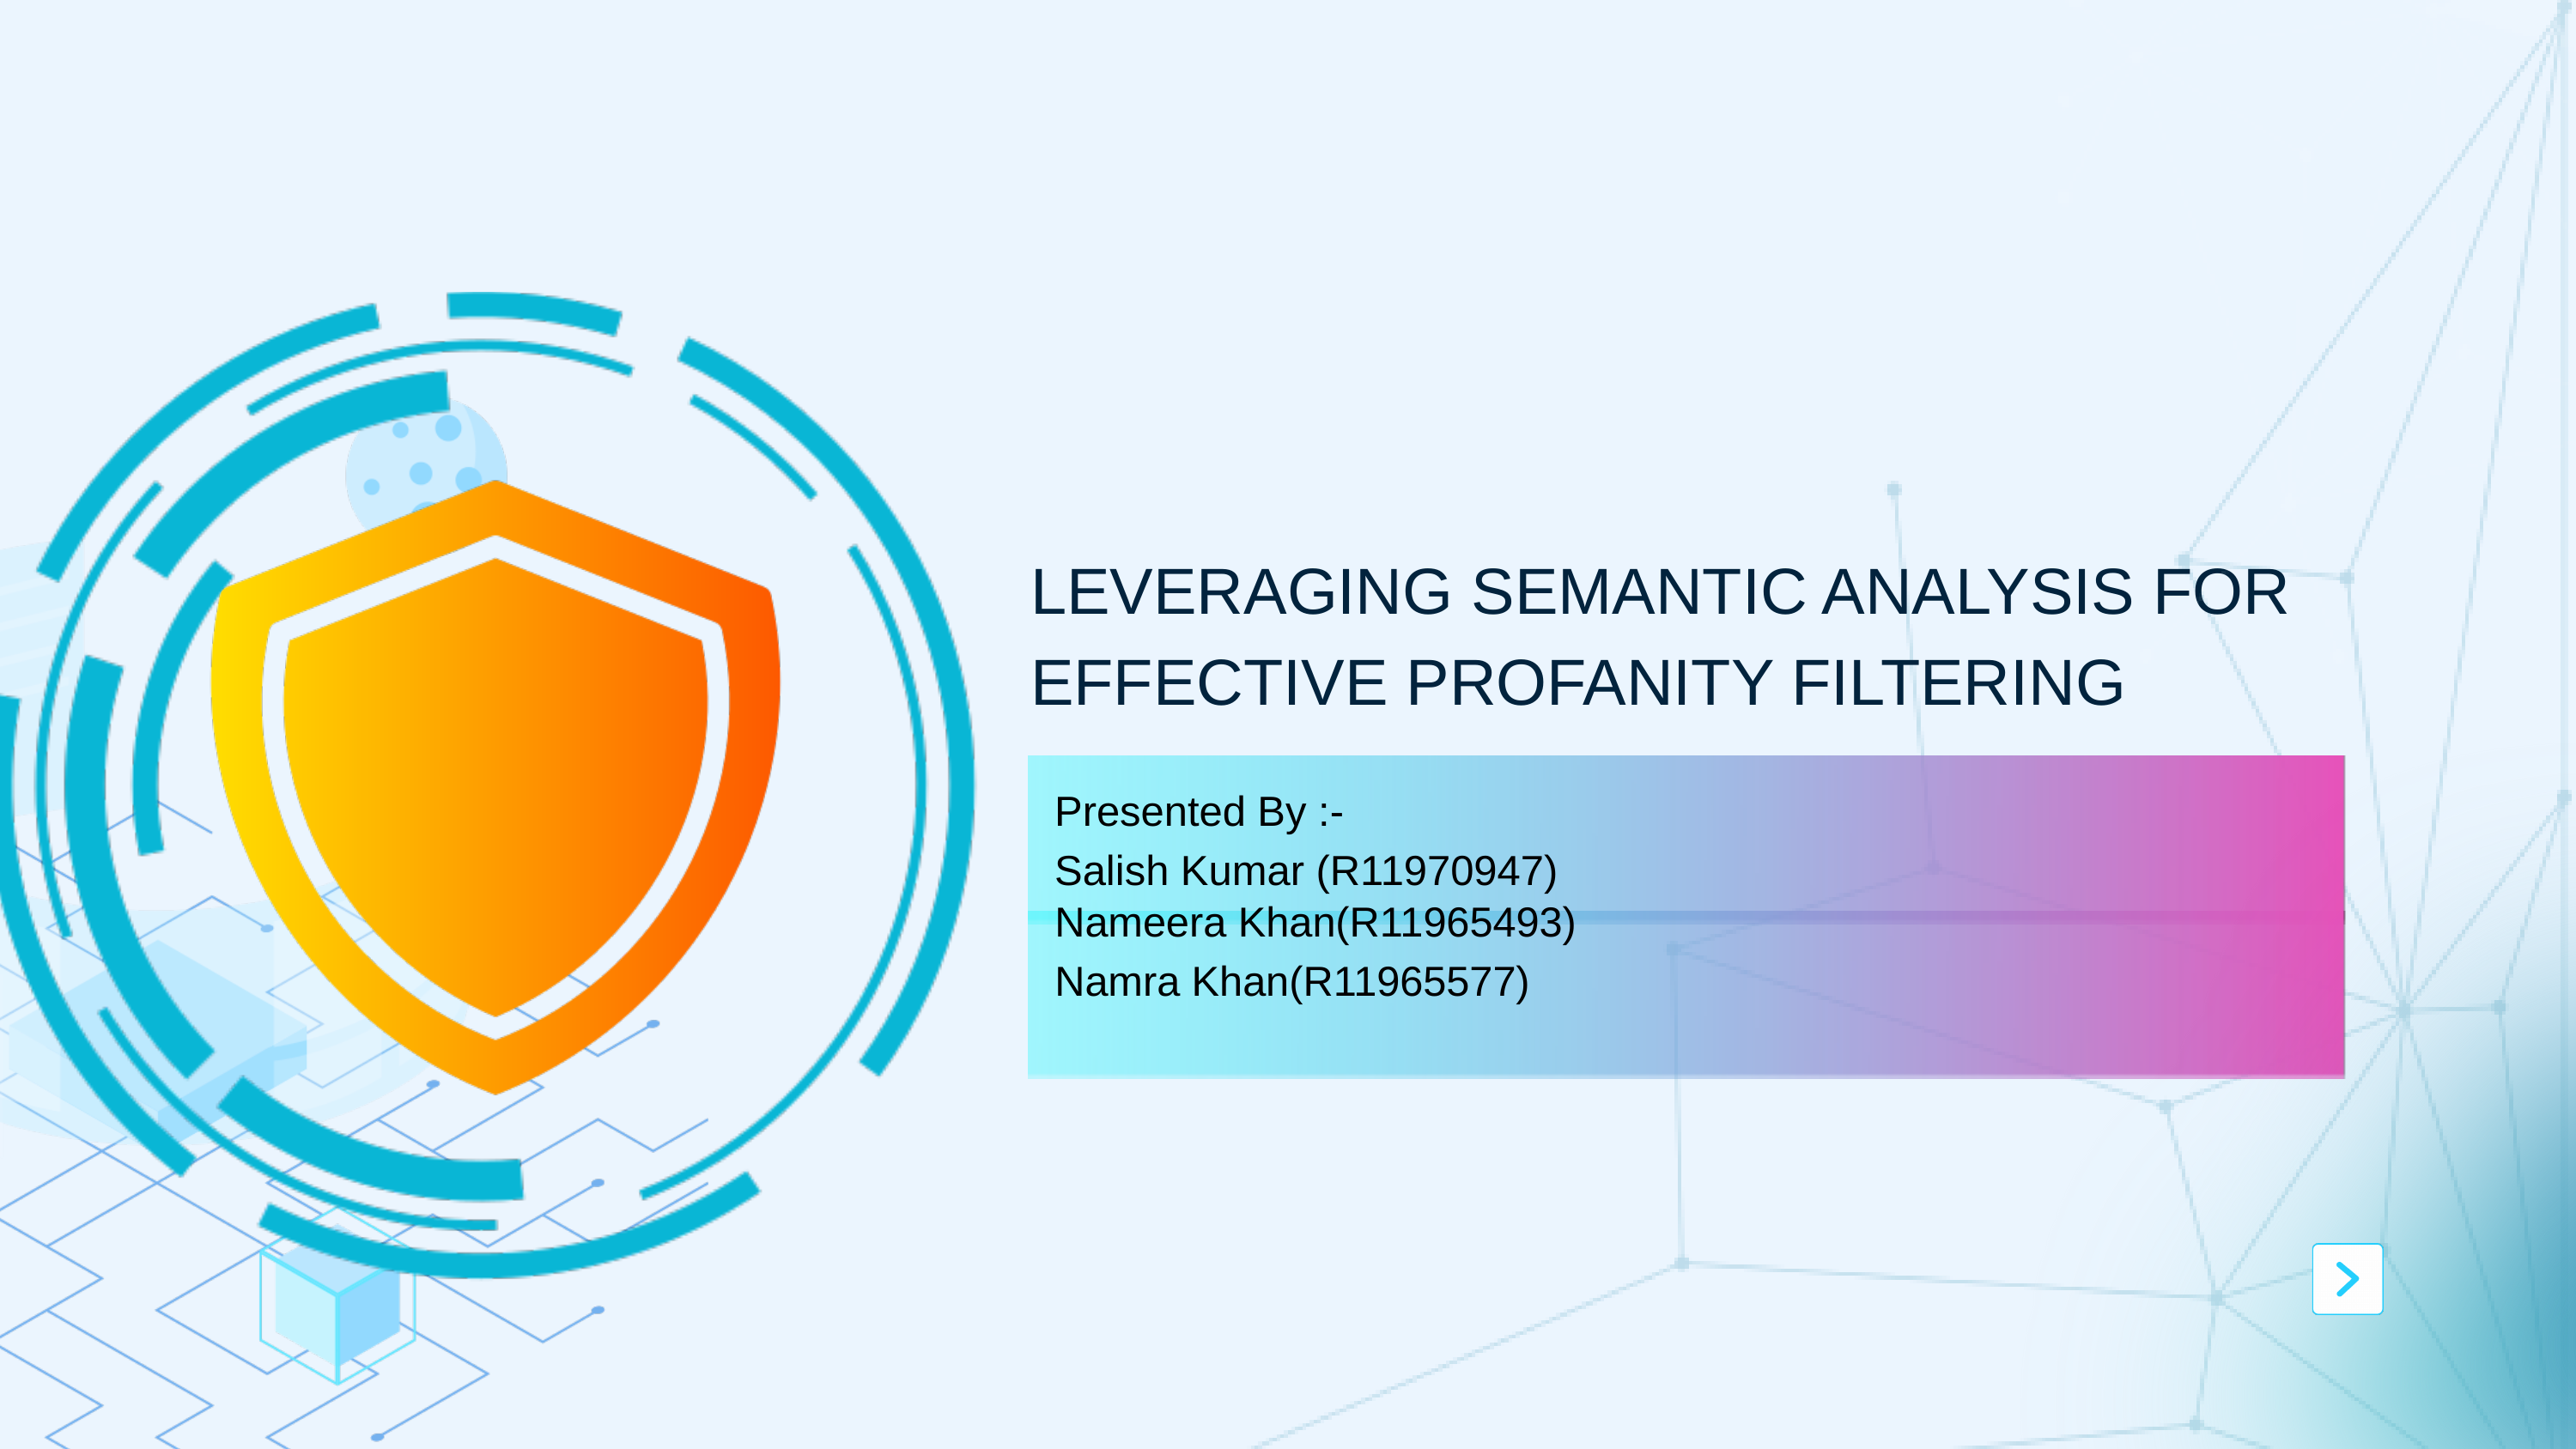

LEVERAGING SEMANTIC ANALYSIS FOR EFFECTIVE PROFANITY FILTERING

Presented By :-
Salish Kumar (R11970947)

Nameera Khan(R11965493)
Namra Khan(R11965577)